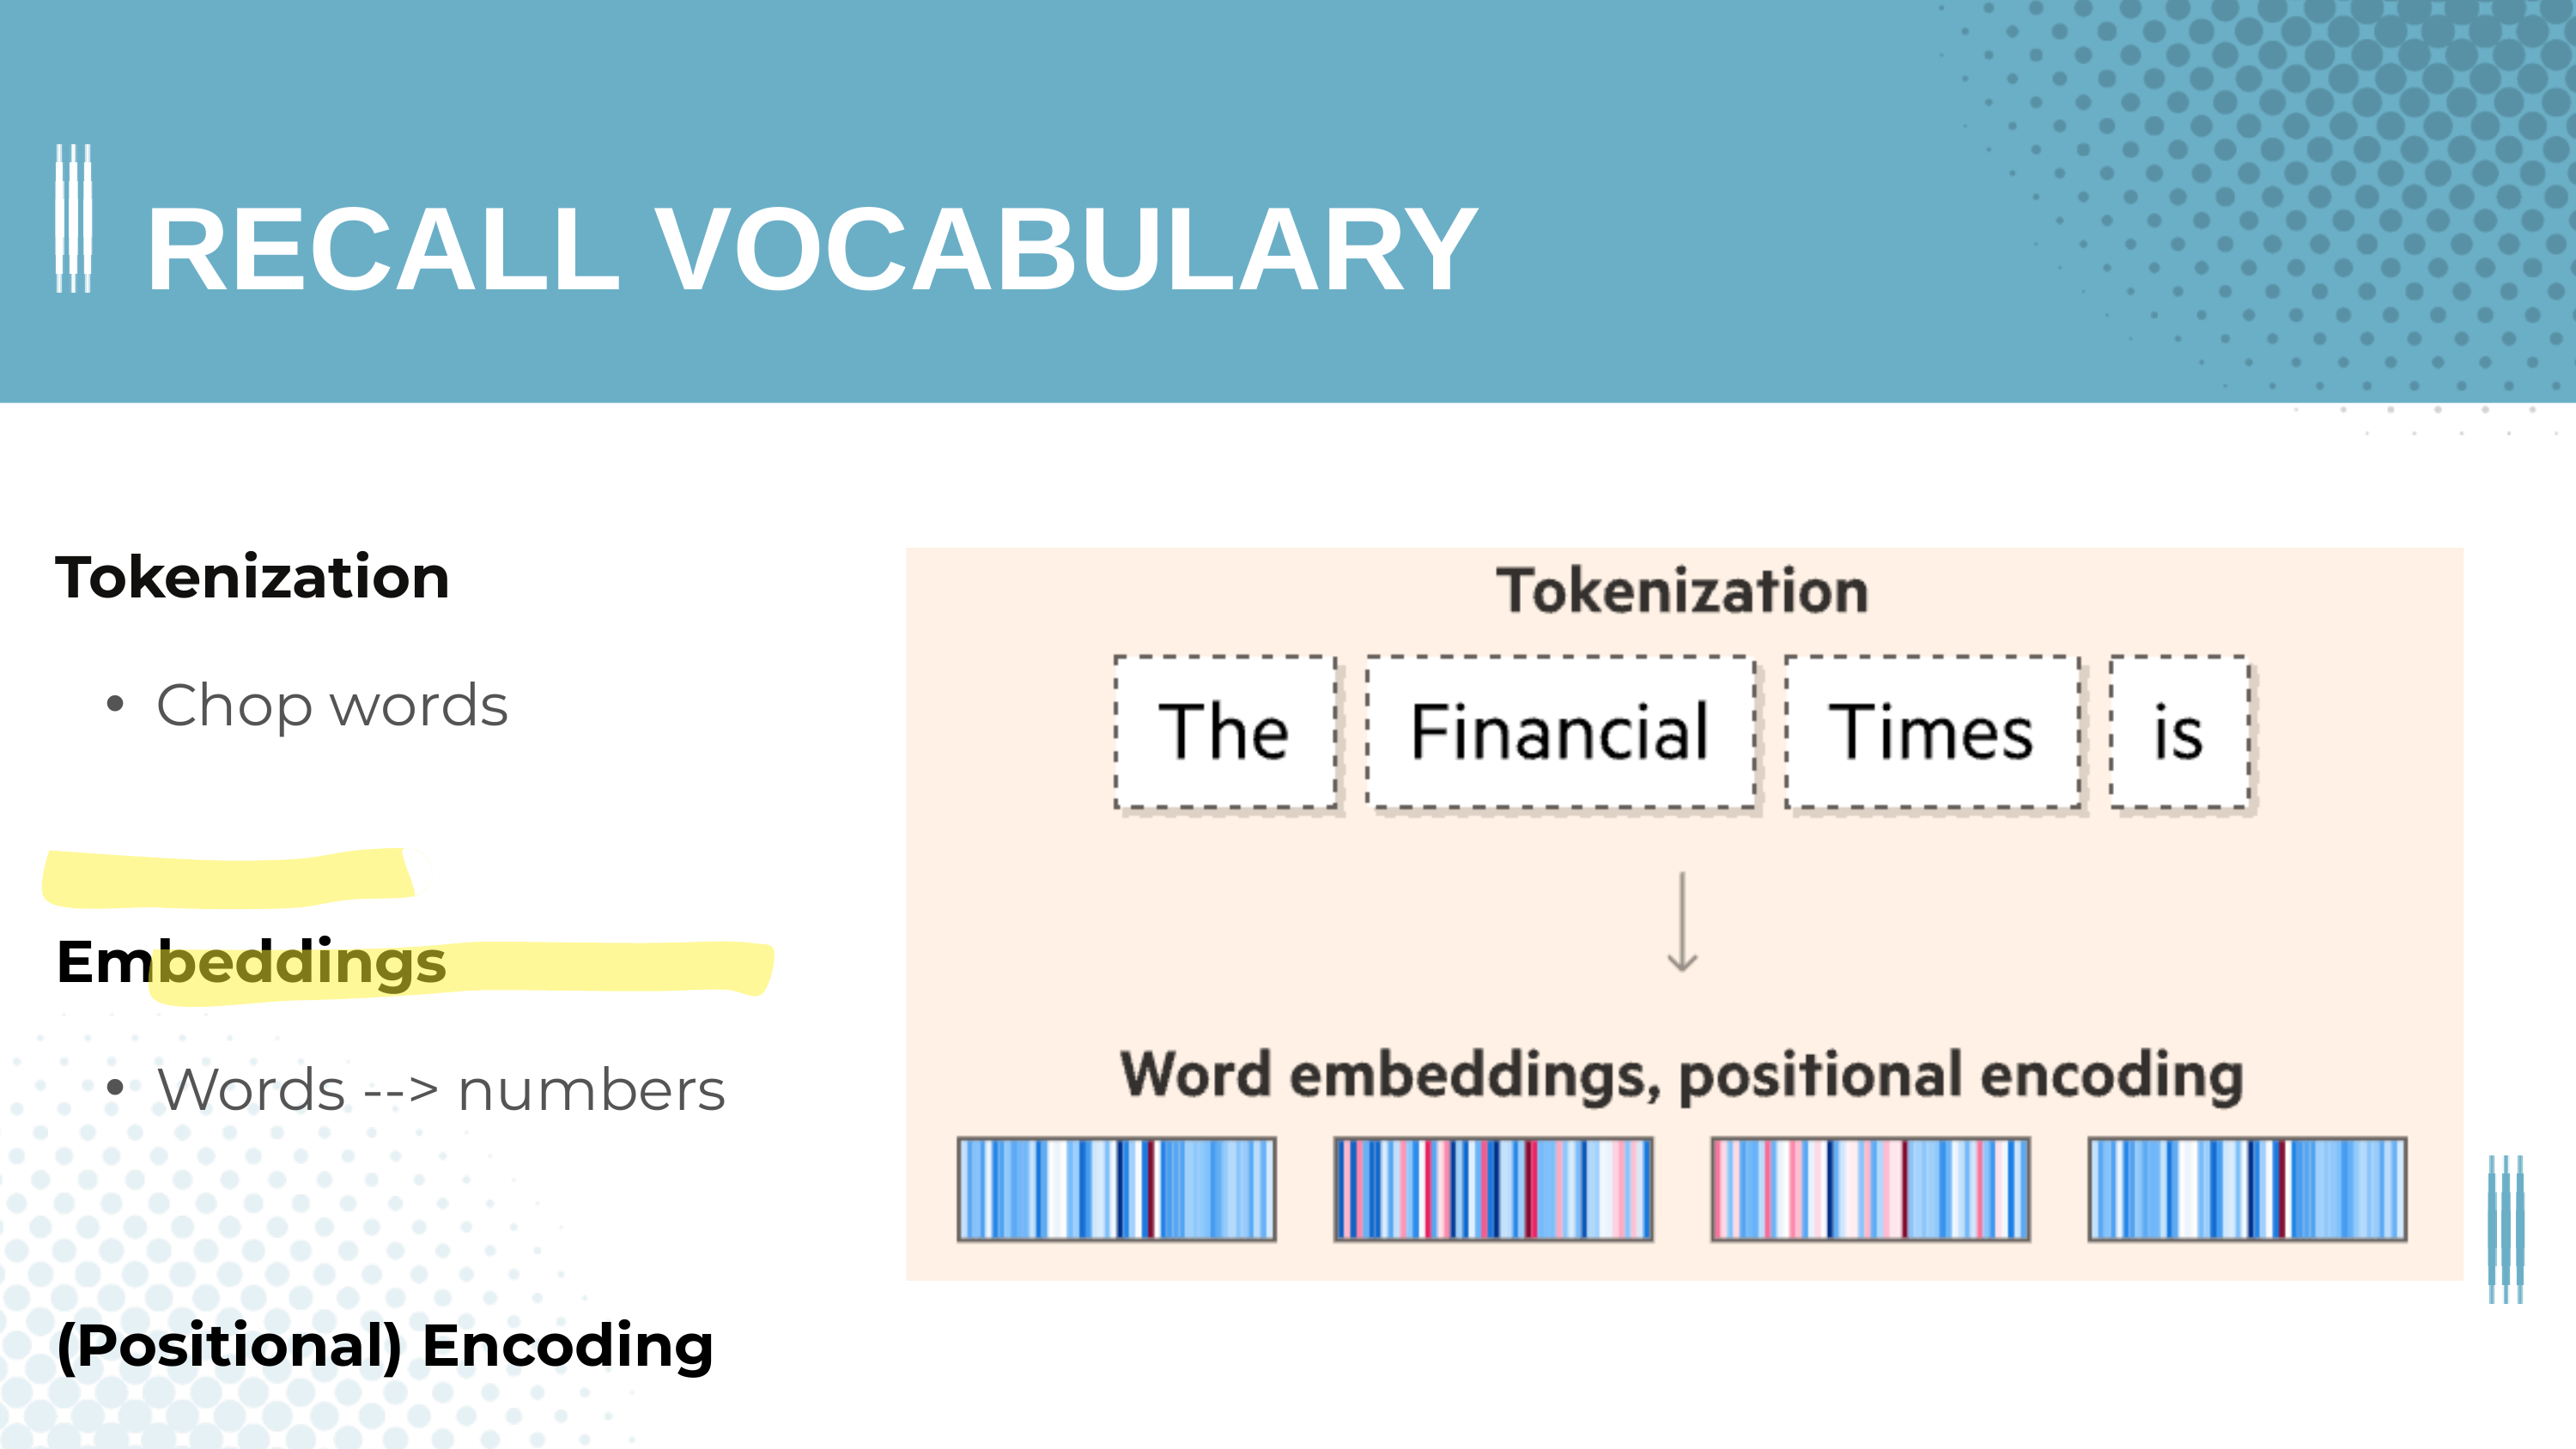

RECALL VOCABULARY

Tokenization
Chop words

Embeddings
Words --> numbers

(Positional) Encoding
Words within sentence